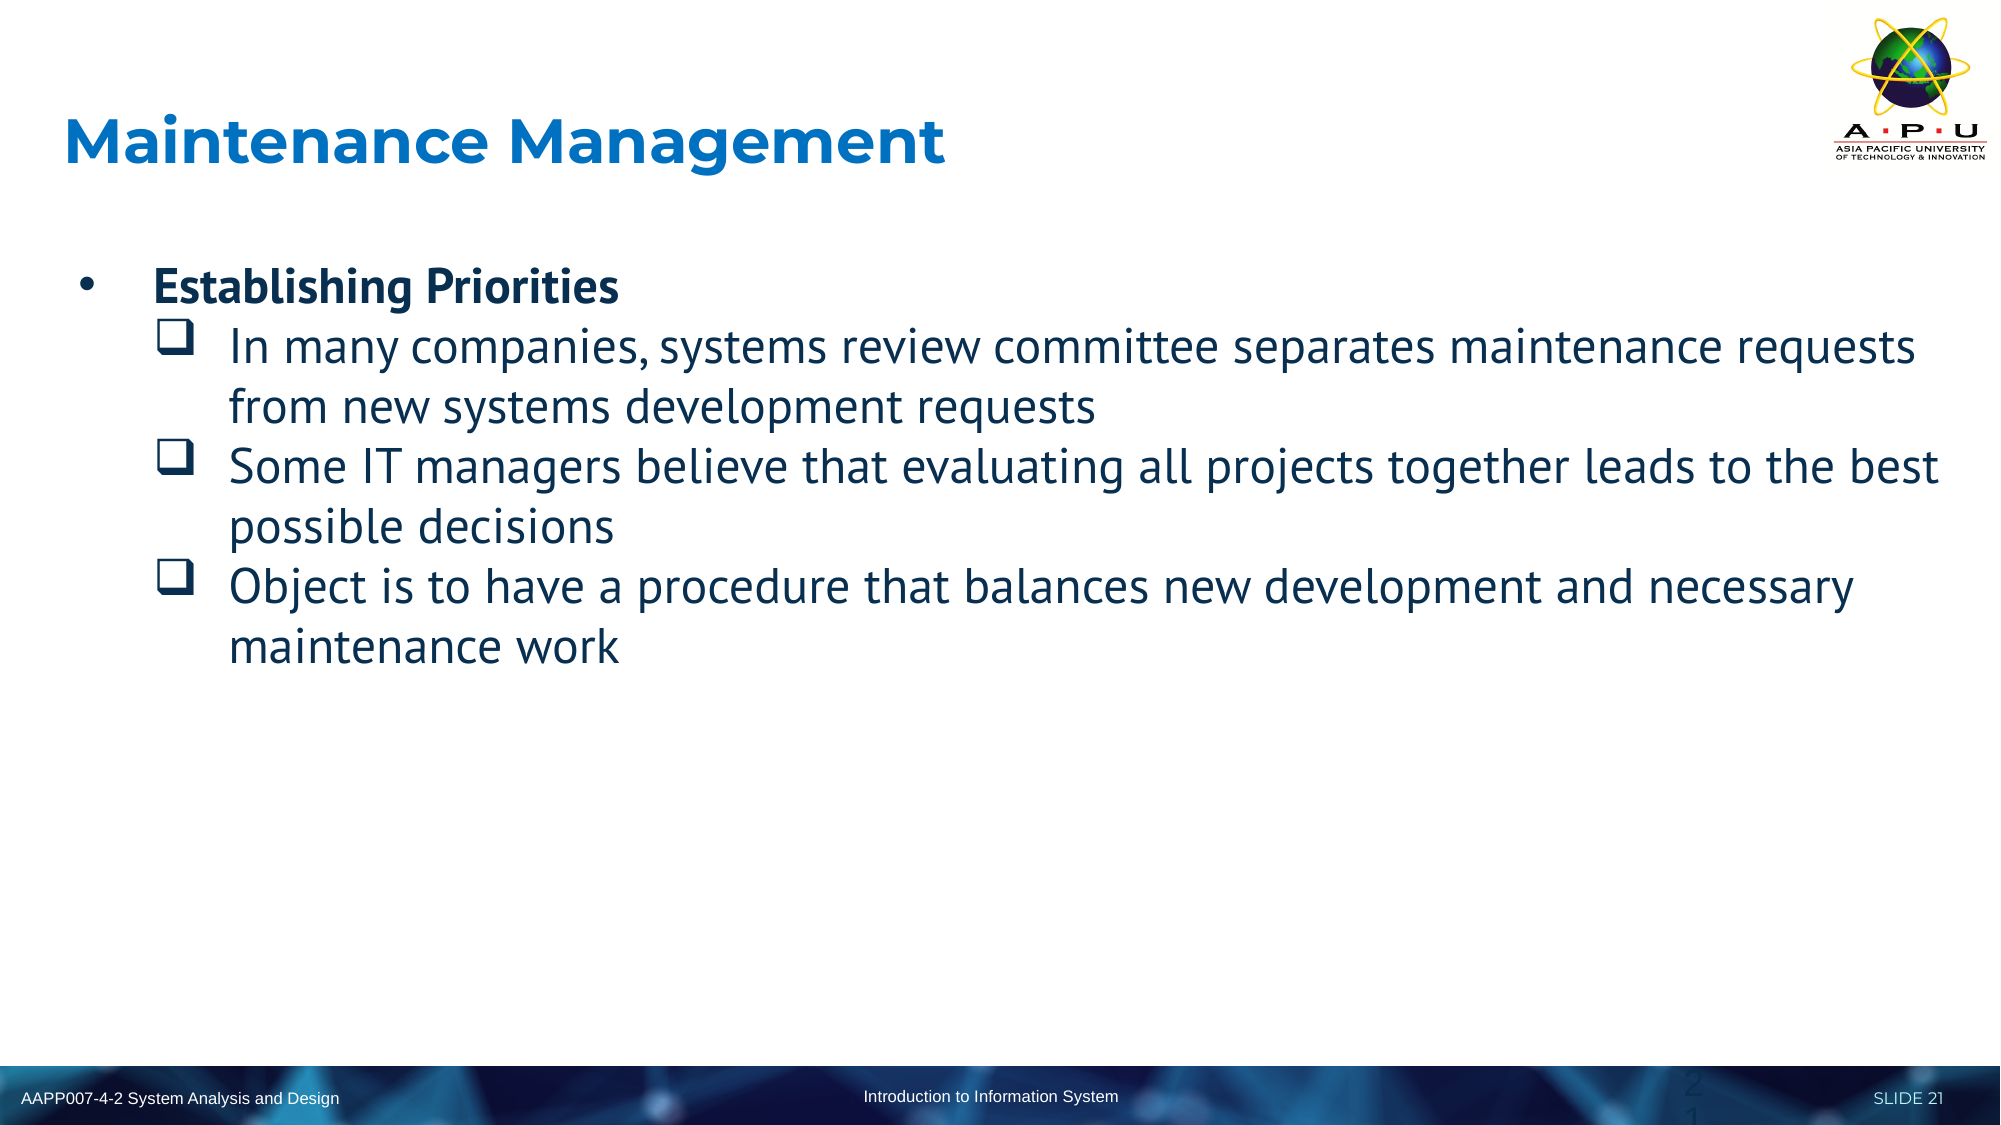

# Maintenance Management
Establishing Priorities
In many companies, systems review committee separates maintenance requests from new systems development requests
Some IT managers believe that evaluating all projects together leads to the best possible decisions
Object is to have a procedure that balances new development and necessary maintenance work
21